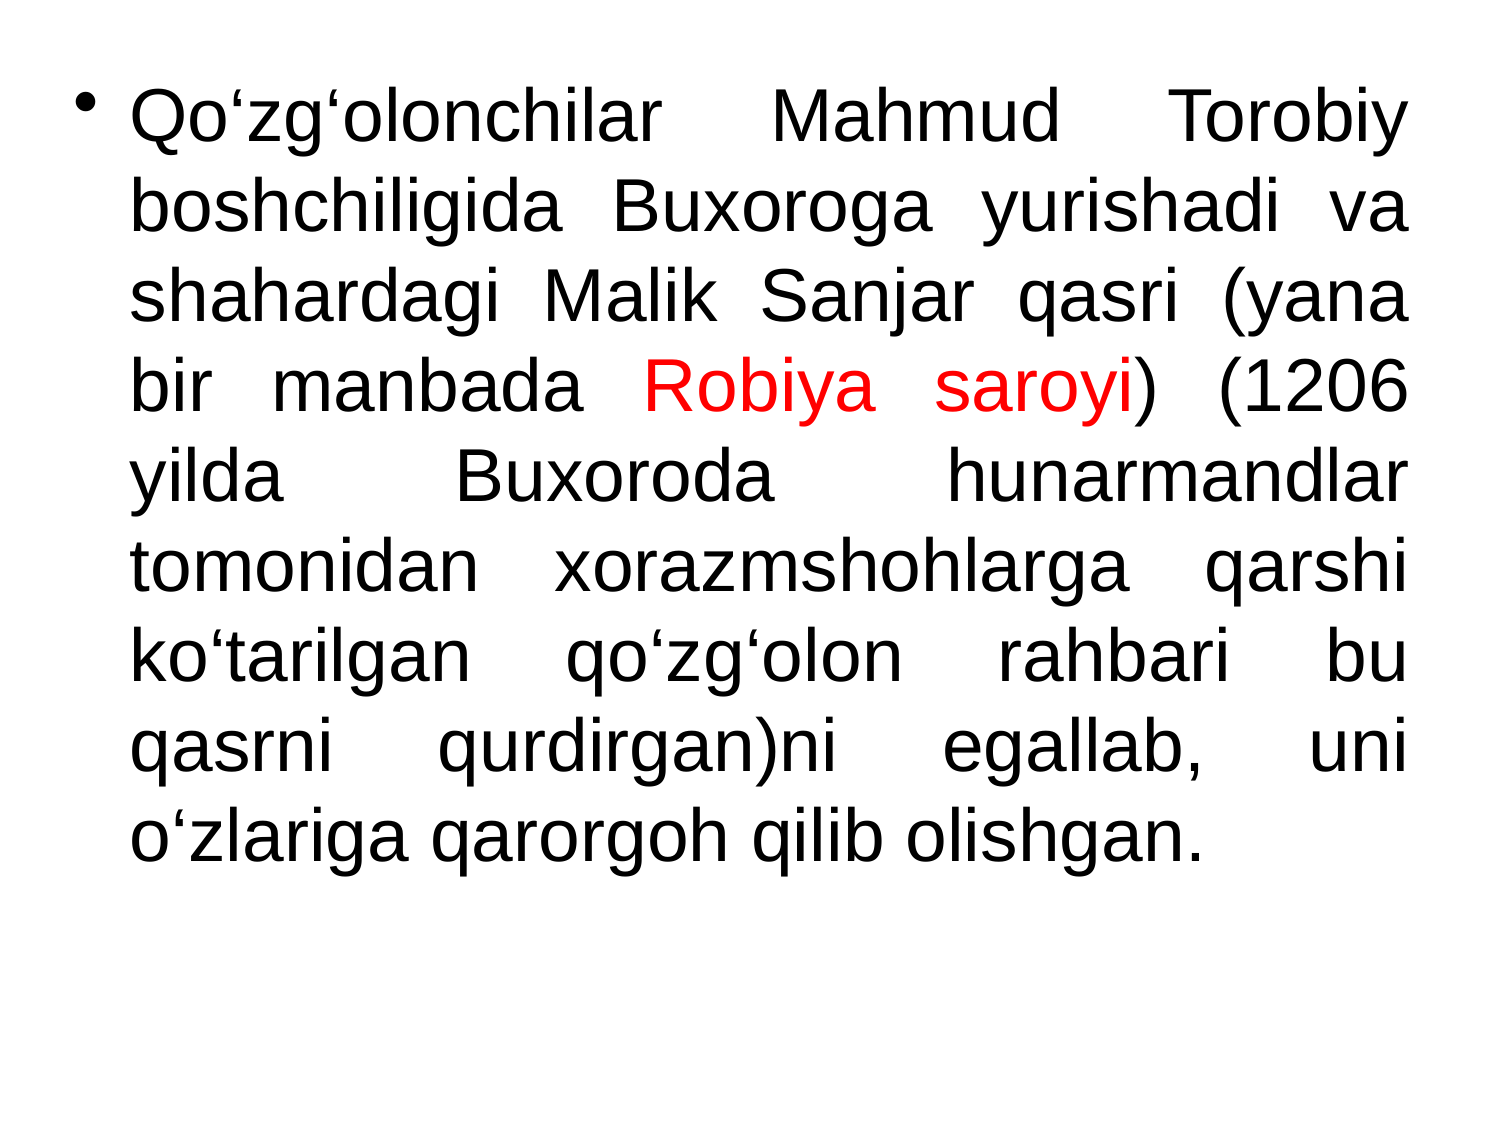

Qo‘zg‘olonchilar Mahmud Torobiy boshchiligida Buxoroga yurishadi va shahardagi Malik Sanjar qasri (yana bir manbada Robiya saroyi) (1206 yilda Buxoroda hunarmandlar tomonidan xorazmshohlarga qarshi ko‘tarilgan qo‘zg‘olon rahbari bu qasrni qurdirgan)ni egallab, uni o‘zlariga qarorgoh qilib olishgan.